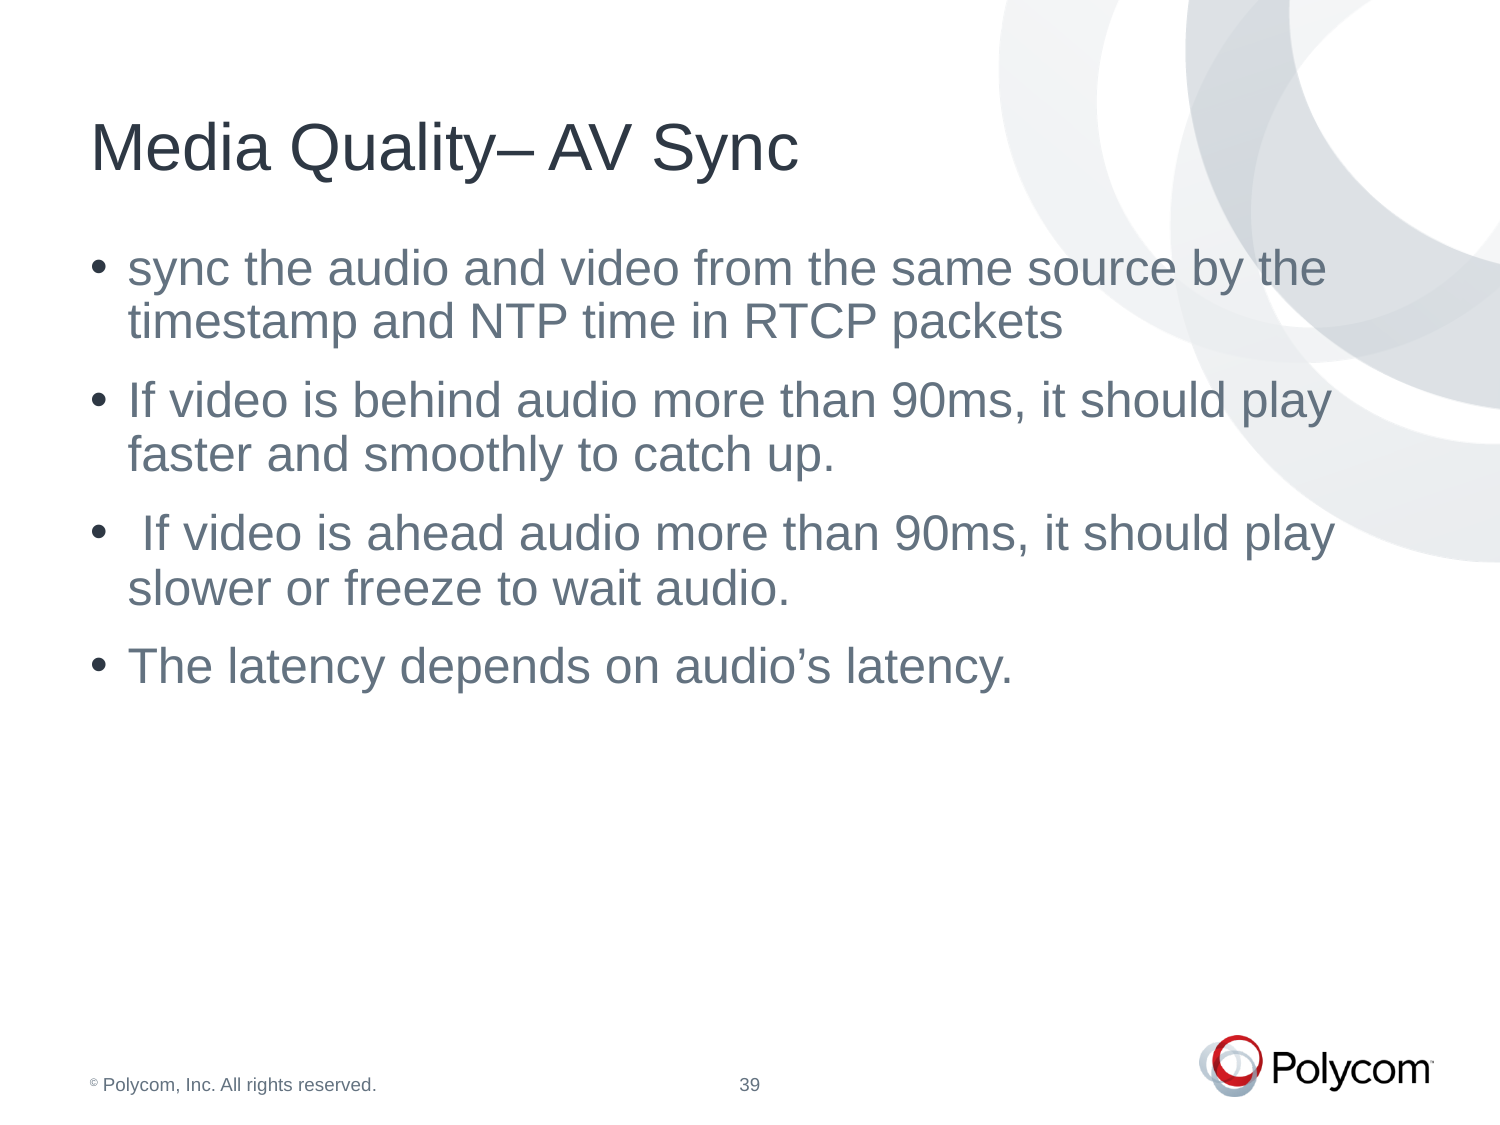

# Media Quality– AV Sync
sync the audio and video from the same source by the timestamp and NTP time in RTCP packets
If video is behind audio more than 90ms, it should play faster and smoothly to catch up.
 If video is ahead audio more than 90ms, it should play slower or freeze to wait audio.
The latency depends on audio’s latency.